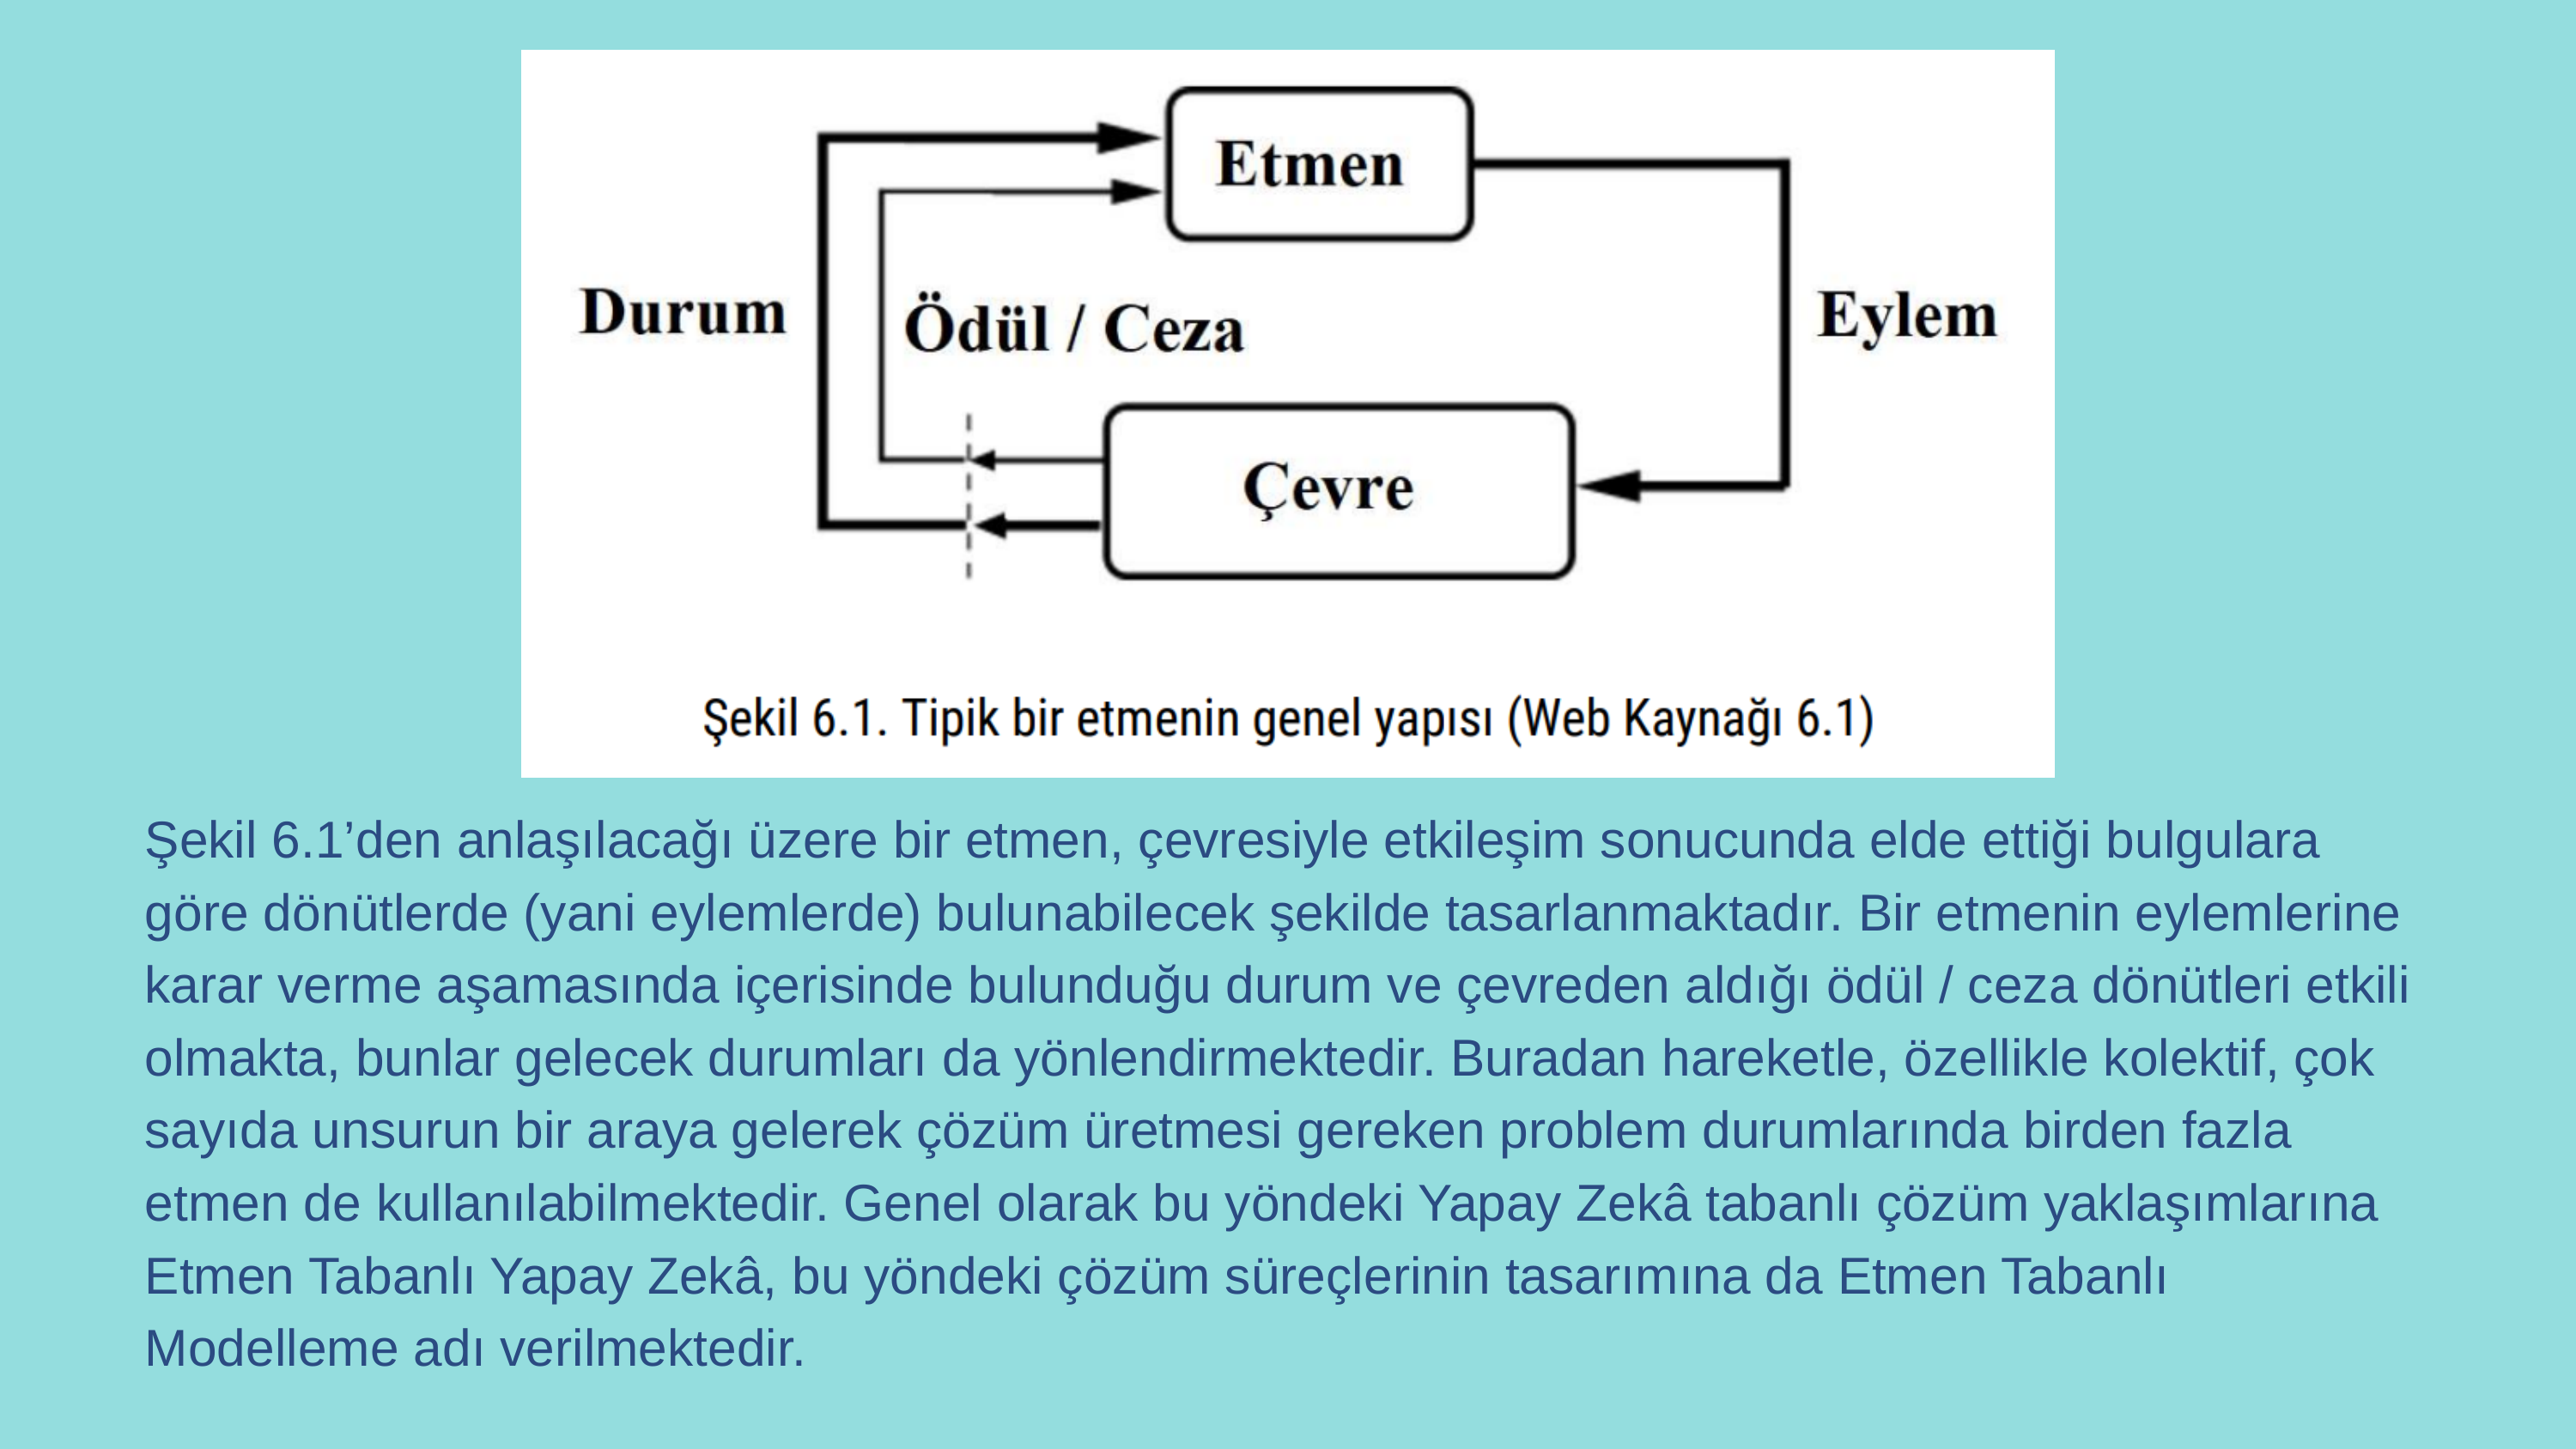

Şekil 6.1’den anlaşılacağı üzere bir etmen, çevresiyle etkileşim sonucunda elde ettiği bulgulara göre dönütlerde (yani eylemlerde) bulunabilecek şekilde tasarlanmaktadır. Bir etmenin eylemlerine karar verme aşamasında içerisinde bulunduğu durum ve çevreden aldığı ödül / ceza dönütleri etkili olmakta, bunlar gelecek durumları da yönlendirmektedir. Buradan hareketle, özellikle kolektif, çok sayıda unsurun bir araya gelerek çözüm üretmesi gereken problem durumlarında birden fazla etmen de kullanılabilmektedir. Genel olarak bu yöndeki Yapay Zekâ tabanlı çözüm yaklaşımlarına Etmen Tabanlı Yapay Zekâ, bu yöndeki çözüm süreçlerinin tasarımına da Etmen Tabanlı Modelleme adı verilmektedir.